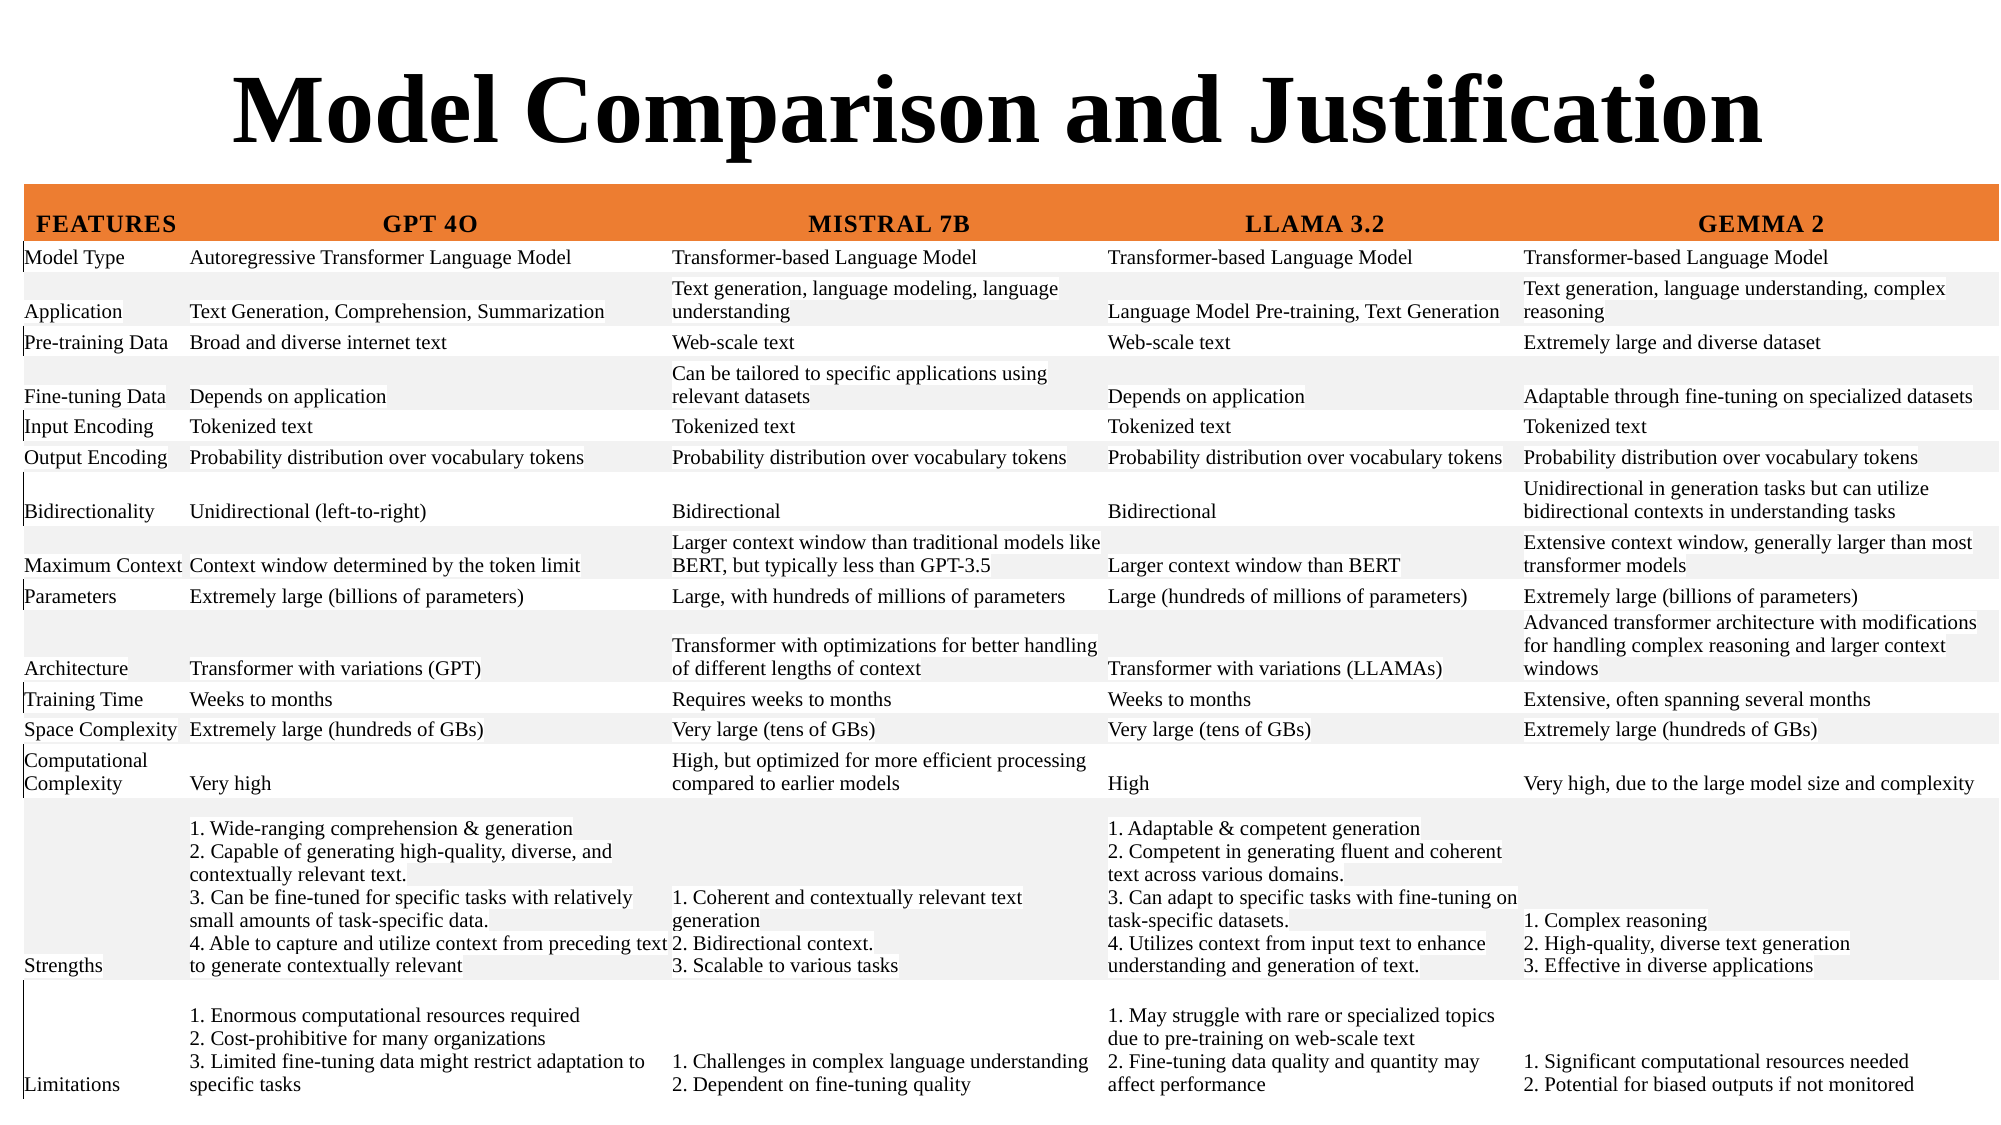

# Model Comparison and Justification
| Features | GPT 4o | Mistral 7B | Llama 3.2 | Gemma 2 |
| --- | --- | --- | --- | --- |
| Model Type | Autoregressive Transformer Language Model | Transformer-based Language Model | Transformer-based Language Model | Transformer-based Language Model |
| Application | Text Generation, Comprehension, Summarization | Text generation, language modeling, language understanding | Language Model Pre-training, Text Generation | Text generation, language understanding, complex reasoning |
| Pre-training Data | Broad and diverse internet text | Web-scale text | Web-scale text | Extremely large and diverse dataset |
| Fine-tuning Data | Depends on application | Can be tailored to specific applications using relevant datasets | Depends on application | Adaptable through fine-tuning on specialized datasets |
| Input Encoding | Tokenized text | Tokenized text | Tokenized text | Tokenized text |
| Output Encoding | Probability distribution over vocabulary tokens | Probability distribution over vocabulary tokens | Probability distribution over vocabulary tokens | Probability distribution over vocabulary tokens |
| Bidirectionality | Unidirectional (left-to-right) | Bidirectional | Bidirectional | Unidirectional in generation tasks but can utilize bidirectional contexts in understanding tasks |
| Maximum Context | Context window determined by the token limit | Larger context window than traditional models like BERT, but typically less than GPT-3.5 | Larger context window than BERT | Extensive context window, generally larger than most transformer models |
| Parameters | Extremely large (billions of parameters) | Large, with hundreds of millions of parameters | Large (hundreds of millions of parameters) | Extremely large (billions of parameters) |
| Architecture | Transformer with variations (GPT) | Transformer with optimizations for better handling of different lengths of context | Transformer with variations (LLAMAs) | Advanced transformer architecture with modifications for handling complex reasoning and larger context windows |
| Training Time | Weeks to months | Requires weeks to months | Weeks to months | Extensive, often spanning several months |
| Space Complexity | Extremely large (hundreds of GBs) | Very large (tens of GBs) | Very large (tens of GBs) | Extremely large (hundreds of GBs) |
| Computational Complexity | Very high | High, but optimized for more efficient processing compared to earlier models | High | Very high, due to the large model size and complexity |
| Strengths | 1. Wide-ranging comprehension & generation 2. Capable of generating high-quality, diverse, and contextually relevant text. 3. Can be fine-tuned for specific tasks with relatively small amounts of task-specific data. 4. Able to capture and utilize context from preceding text to generate contextually relevant | 1. Coherent and contextually relevant text generation 2. Bidirectional context. 3. Scalable to various tasks | 1. Adaptable & competent generation 2. Competent in generating fluent and coherent text across various domains. 3. Can adapt to specific tasks with fine-tuning on task-specific datasets. 4. Utilizes context from input text to enhance understanding and generation of text. | 1. Complex reasoning 2. High-quality, diverse text generation 3. Effective in diverse applications |
| Limitations | 1. Enormous computational resources required 2. Cost-prohibitive for many organizations 3. Limited fine-tuning data might restrict adaptation to specific tasks | 1. Challenges in complex language understanding 2. Dependent on fine-tuning quality | 1. May struggle with rare or specialized topics due to pre-training on web-scale text 2. Fine-tuning data quality and quantity may affect performance | 1. Significant computational resources needed 2. Potential for biased outputs if not monitored |